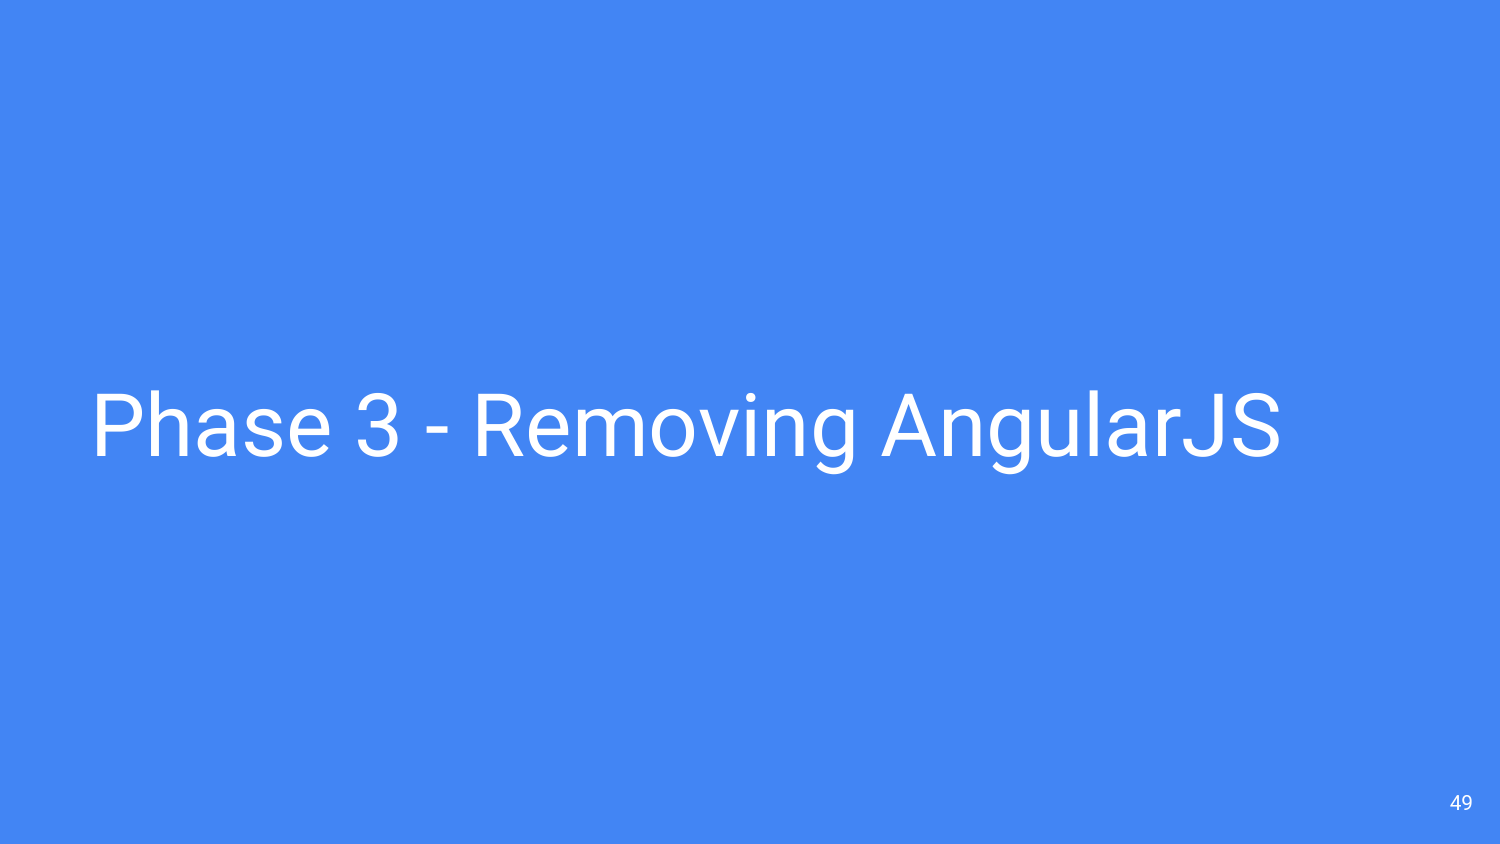

# Phase 3 - Removing AngularJS
49